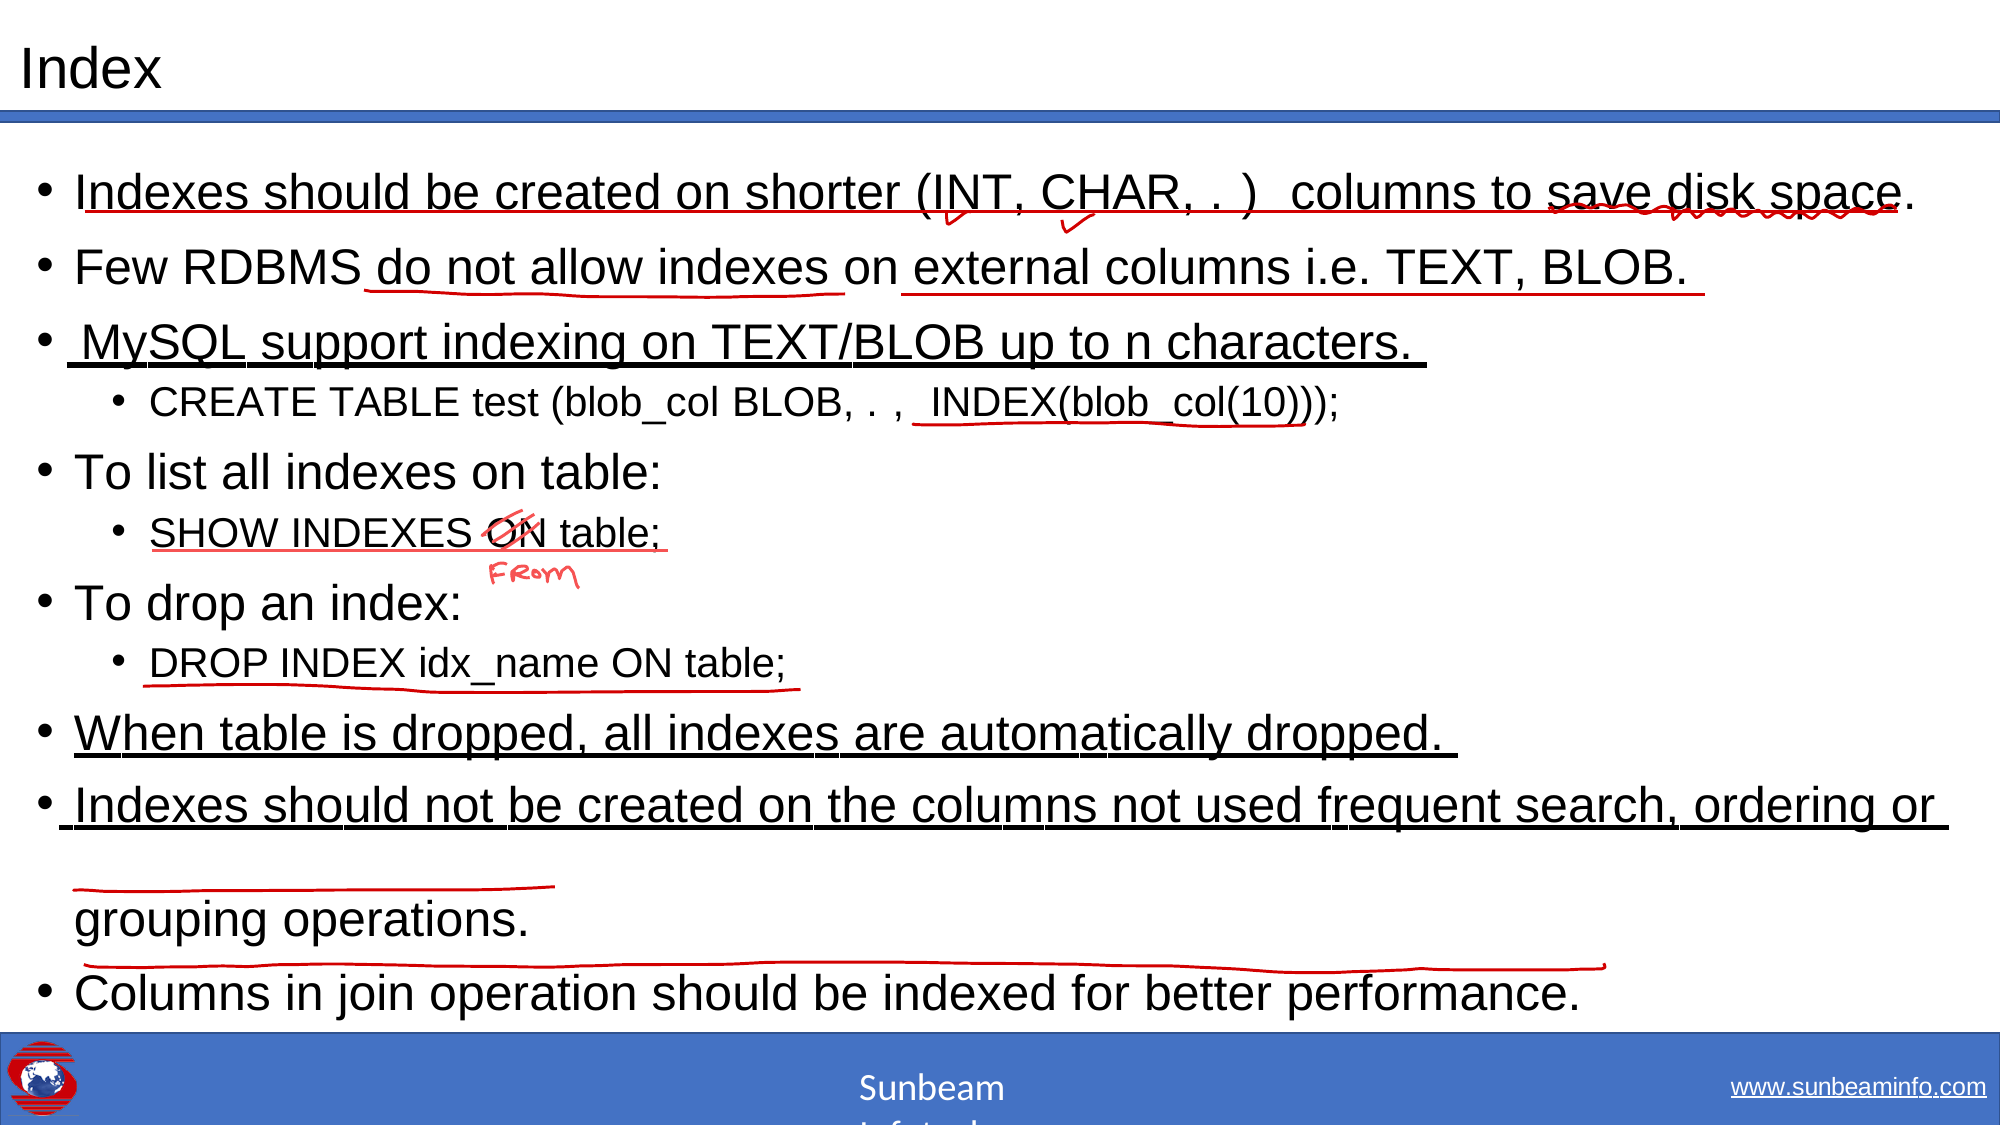

# Index

Indexes should be created on shorter (INT, CHAR, .) columns to save disk space.
Few RDBMS do not allow indexes on external columns i.e. TEXT, BLOB.
 MySQL support indexing on TEXT/BLOB up to n characters.
CREATE TABLE test (blob_col BLOB, ., INDEX(blob_col(10)));
To list all indexes on table:
SHOW INDEXES ON table;
To drop an index:
DROP INDEX idx_name ON table;
When table is dropped, all indexes are automatically dropped.
 Indexes should not be created on the columns not used frequent search, ordering or
grouping operations.
Columns in join operation should be indexed for better performance.

Sunbeam Infotech
www.sunbeaminfo.com